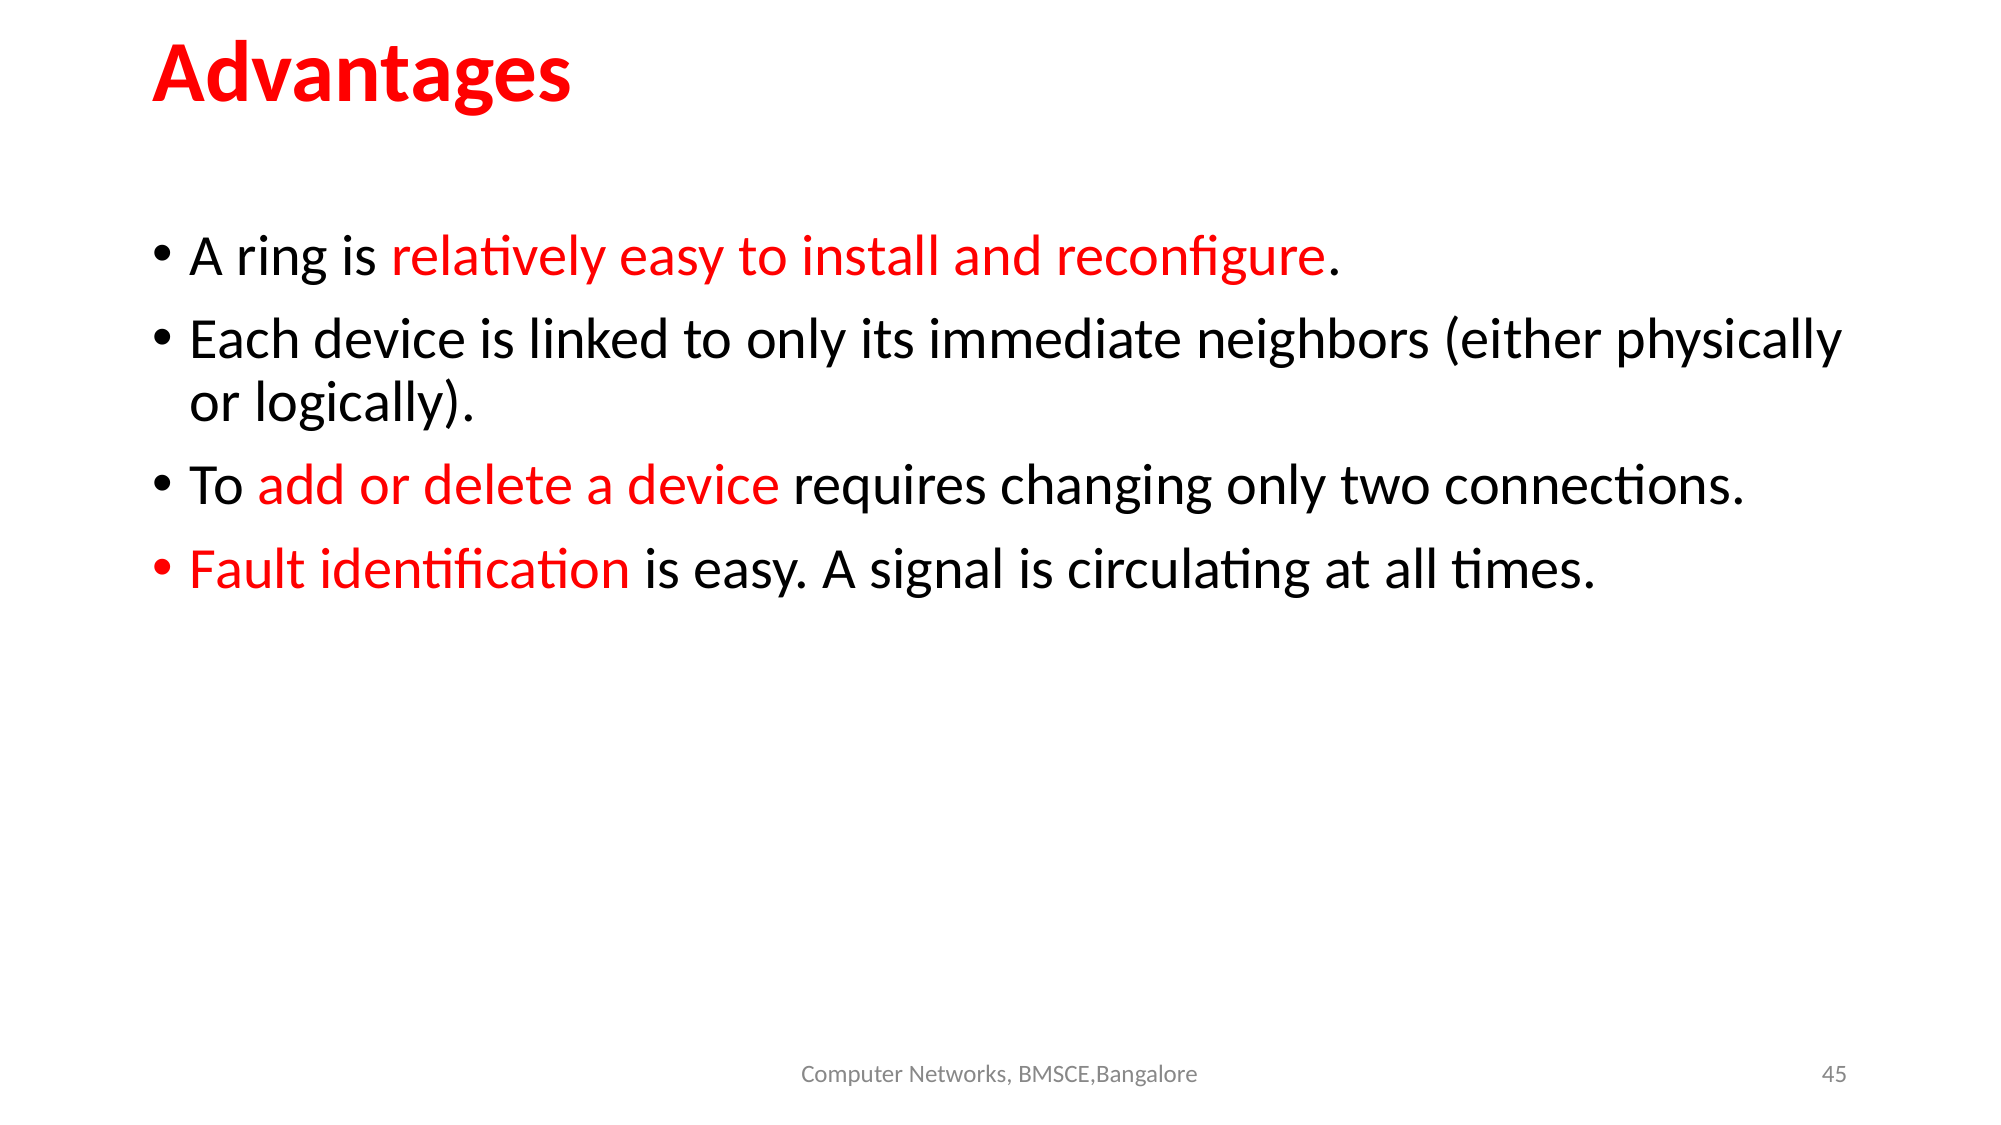

# Advantages

A ring is relatively easy to install and reconfigure.
Each device is linked to only its immediate neighbors (either physically or logically).
To add or delete a device requires changing only two connections.
Fault identification is easy. A signal is circulating at all times.
Computer Networks, BMSCE,Bangalore
45